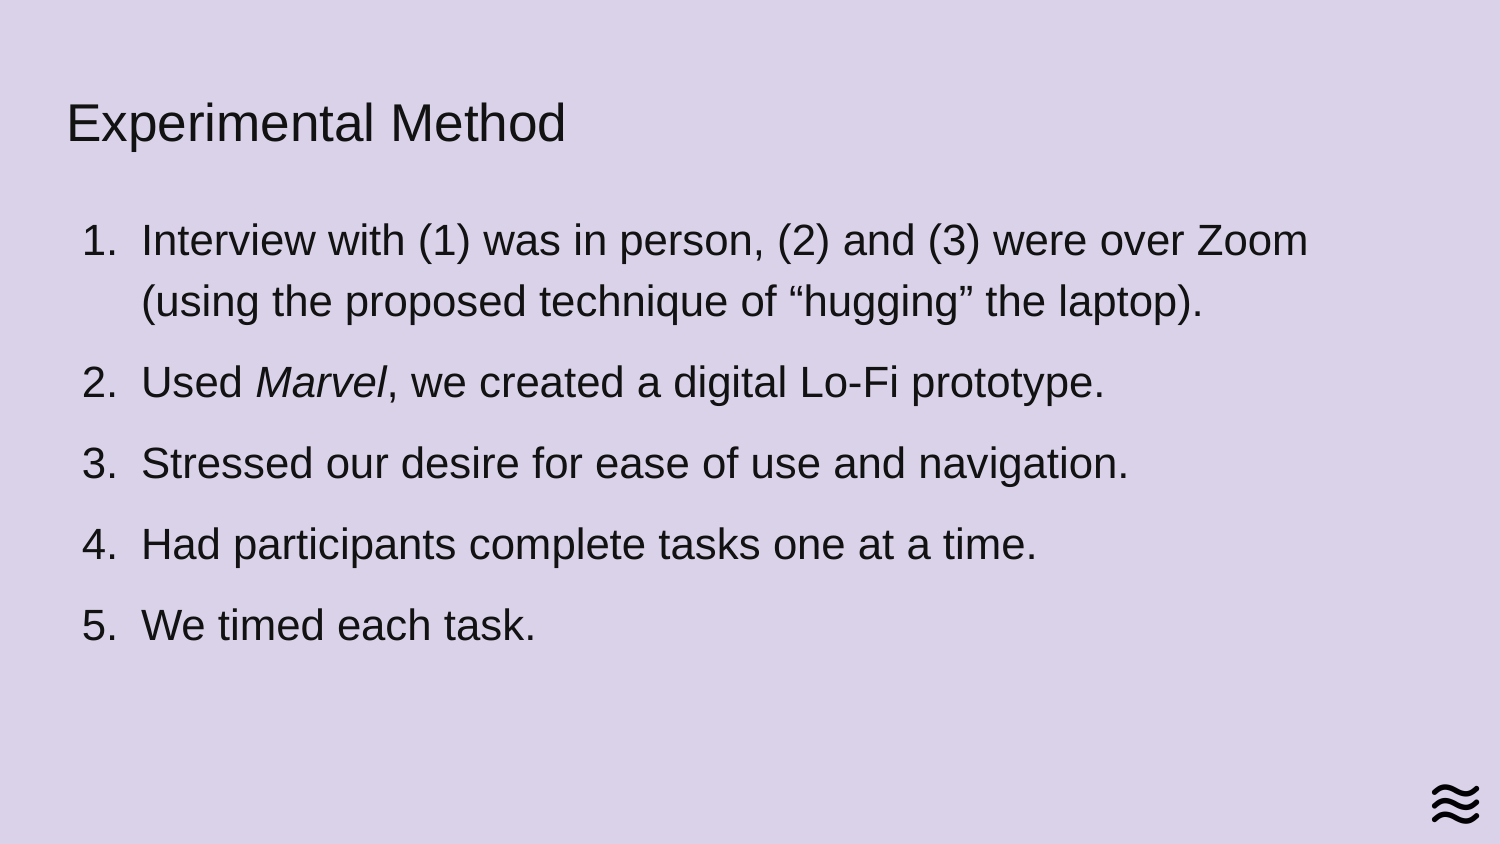

# Experimental Method
Interview with (1) was in person, (2) and (3) were over Zoom (using the proposed technique of “hugging” the laptop).
Used Marvel, we created a digital Lo-Fi prototype.
Stressed our desire for ease of use and navigation.
Had participants complete tasks one at a time.
We timed each task.